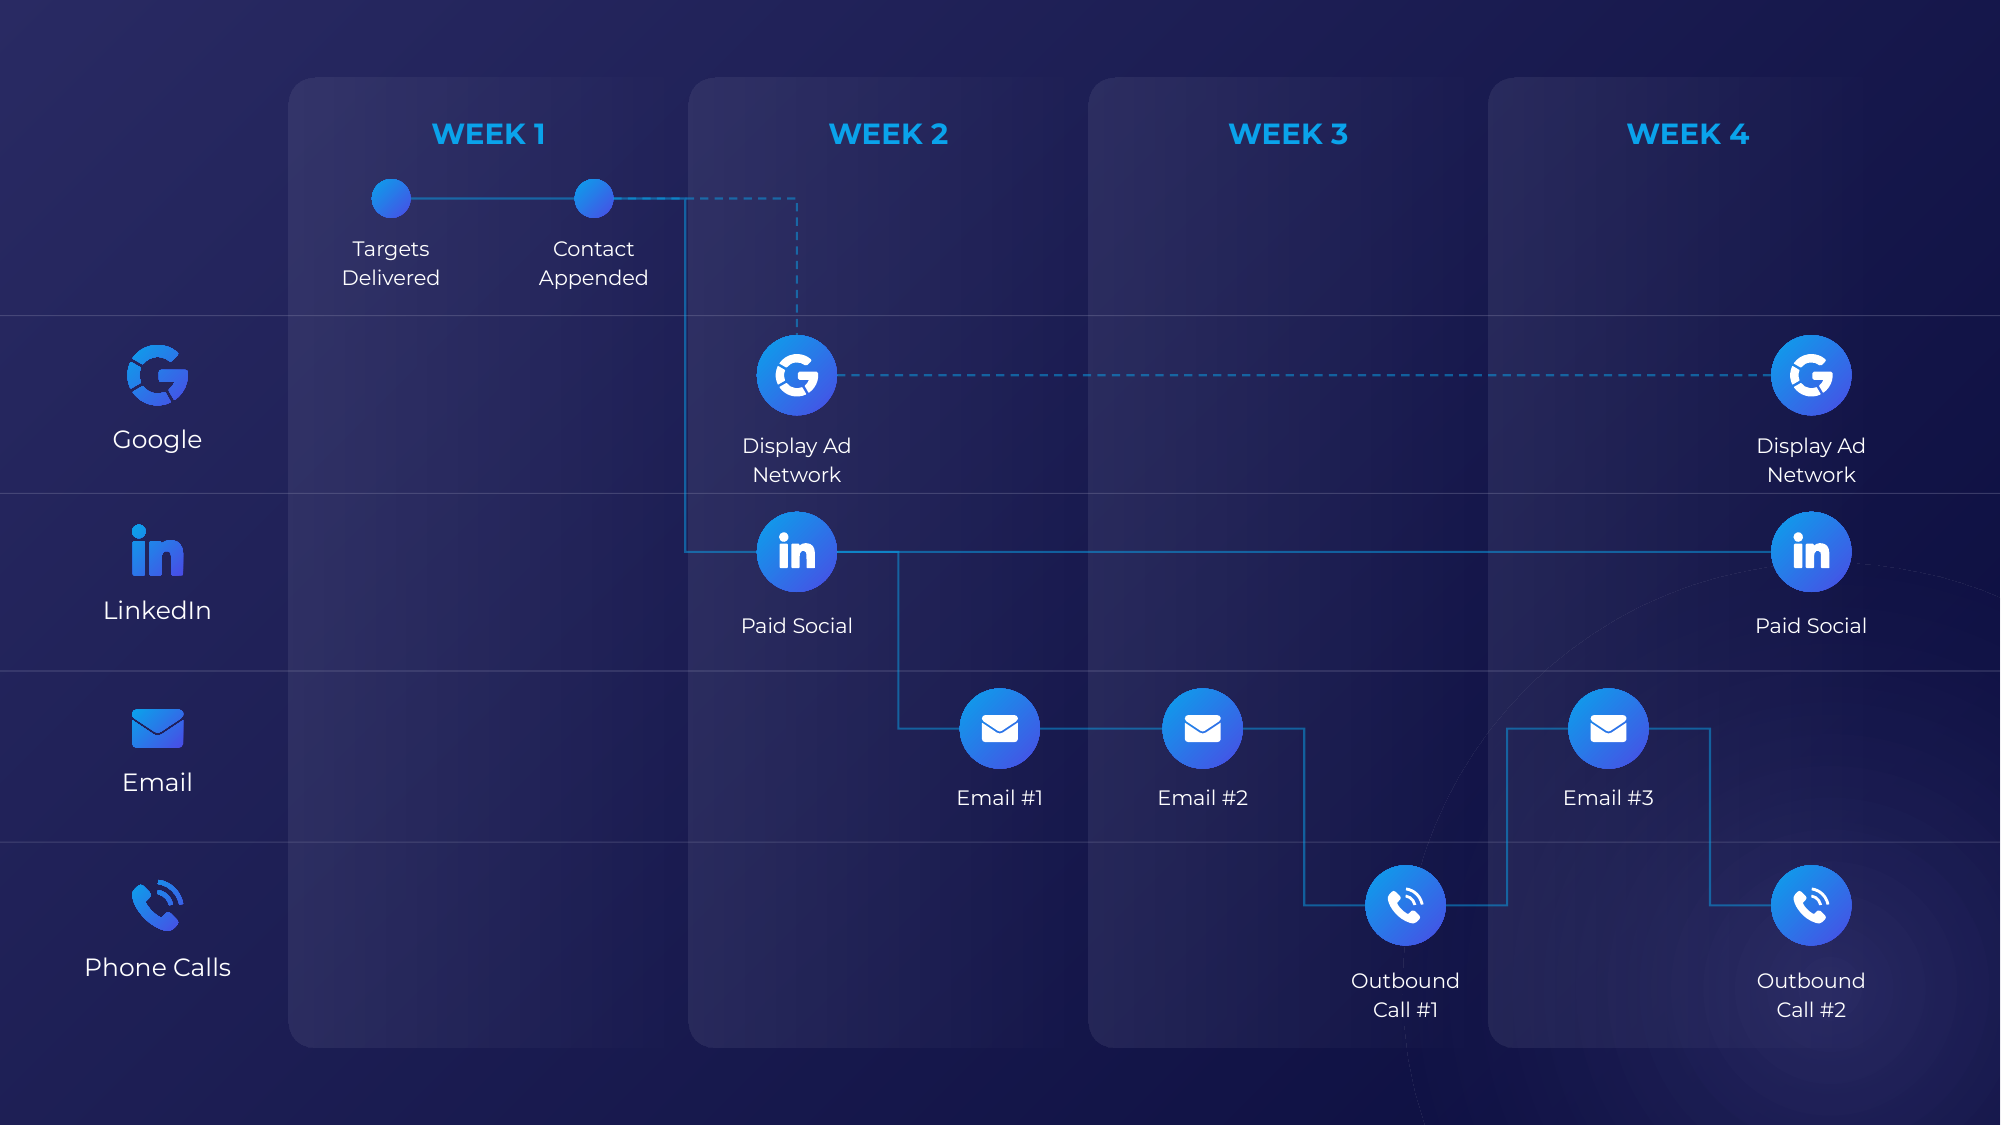

WEEK 1
WEEK 2
WEEK 3
WEEK 4

Targets Delivered
Contact Appended

Google
Display Ad Network
Display Ad Network

LinkedIn
Paid Social
Paid Social

Email
Email #1
Email #2
Email #3

Phone Calls
Outbound Call #1
Outbound Call #2